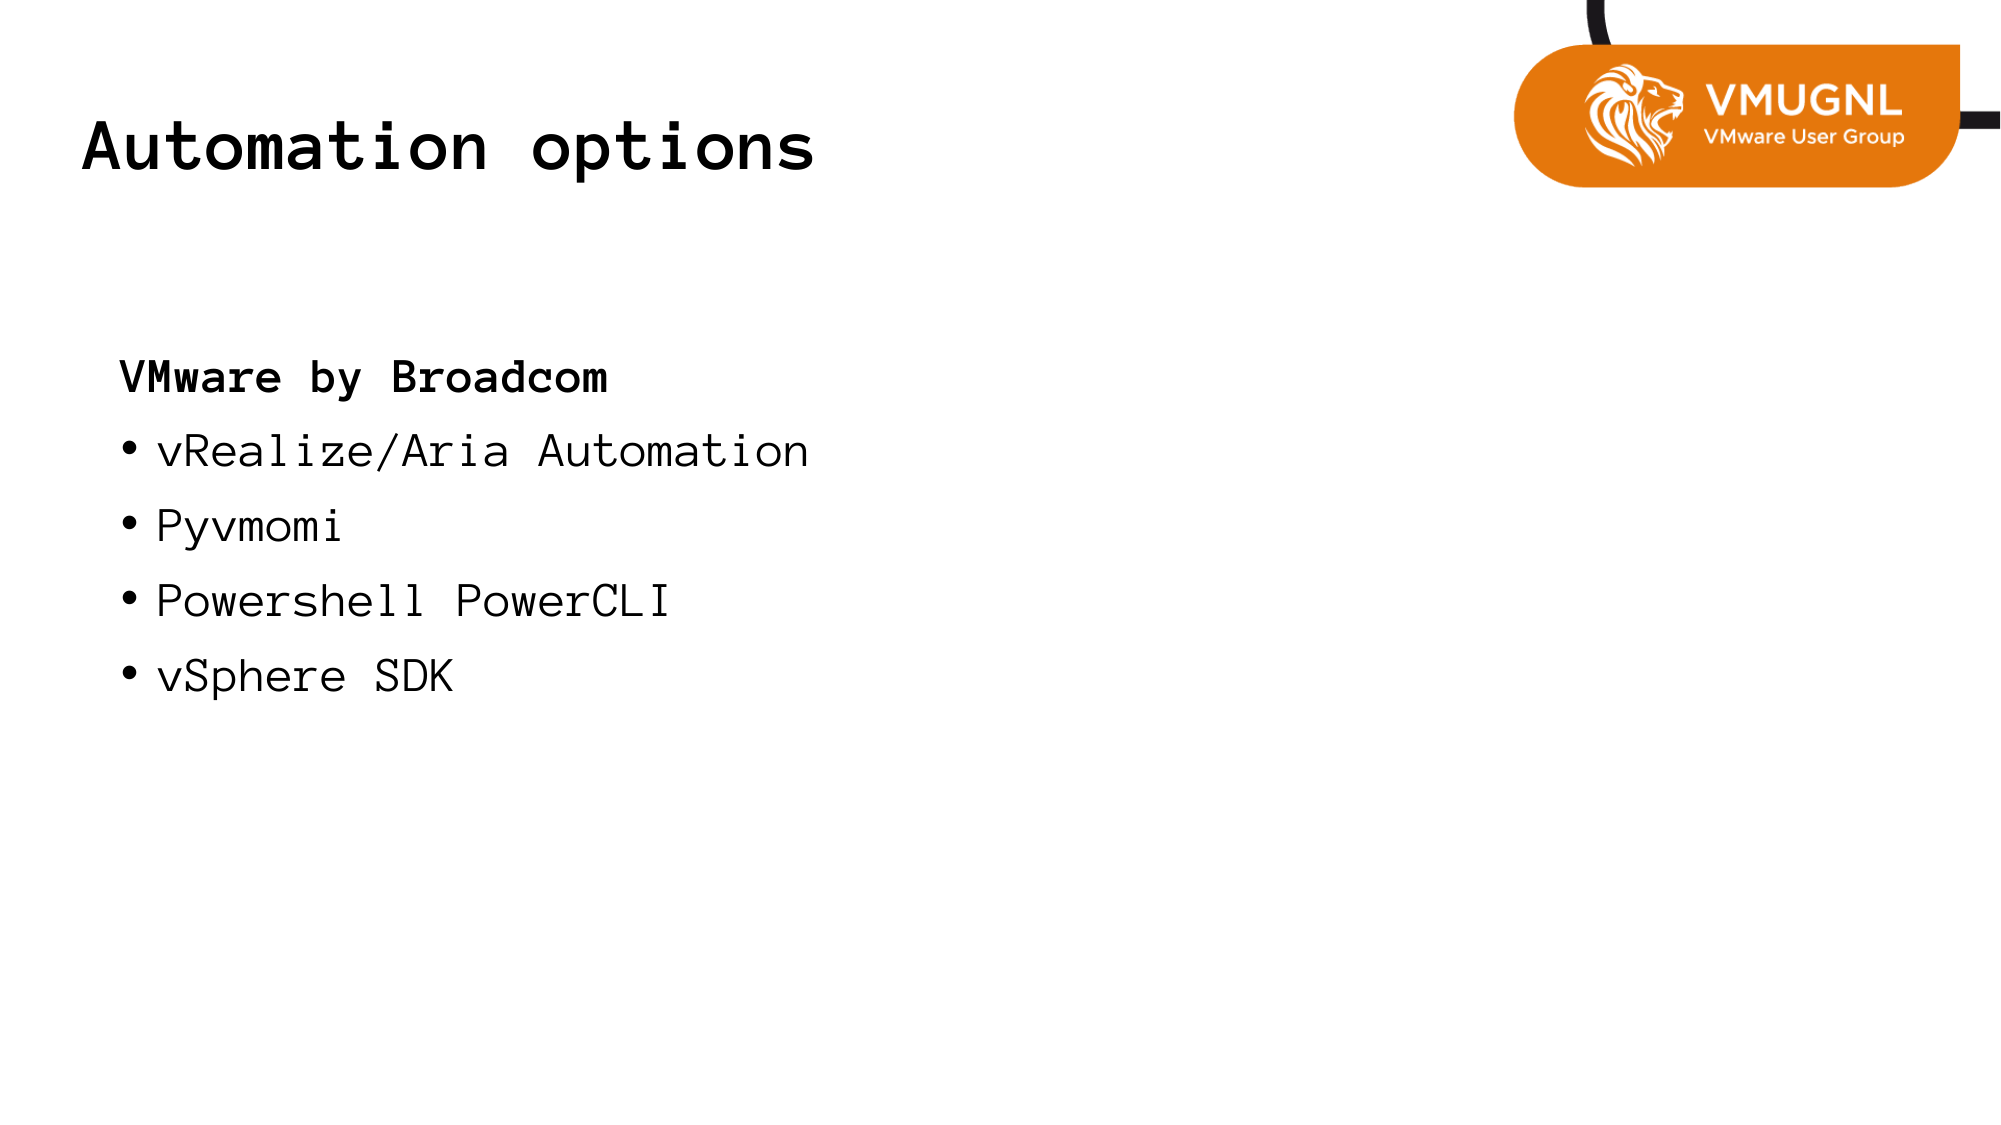

# Automation options
VMware by Broadcom
vRealize/Aria Automation
Pyvmomi
Powershell PowerCLI
vSphere SDK